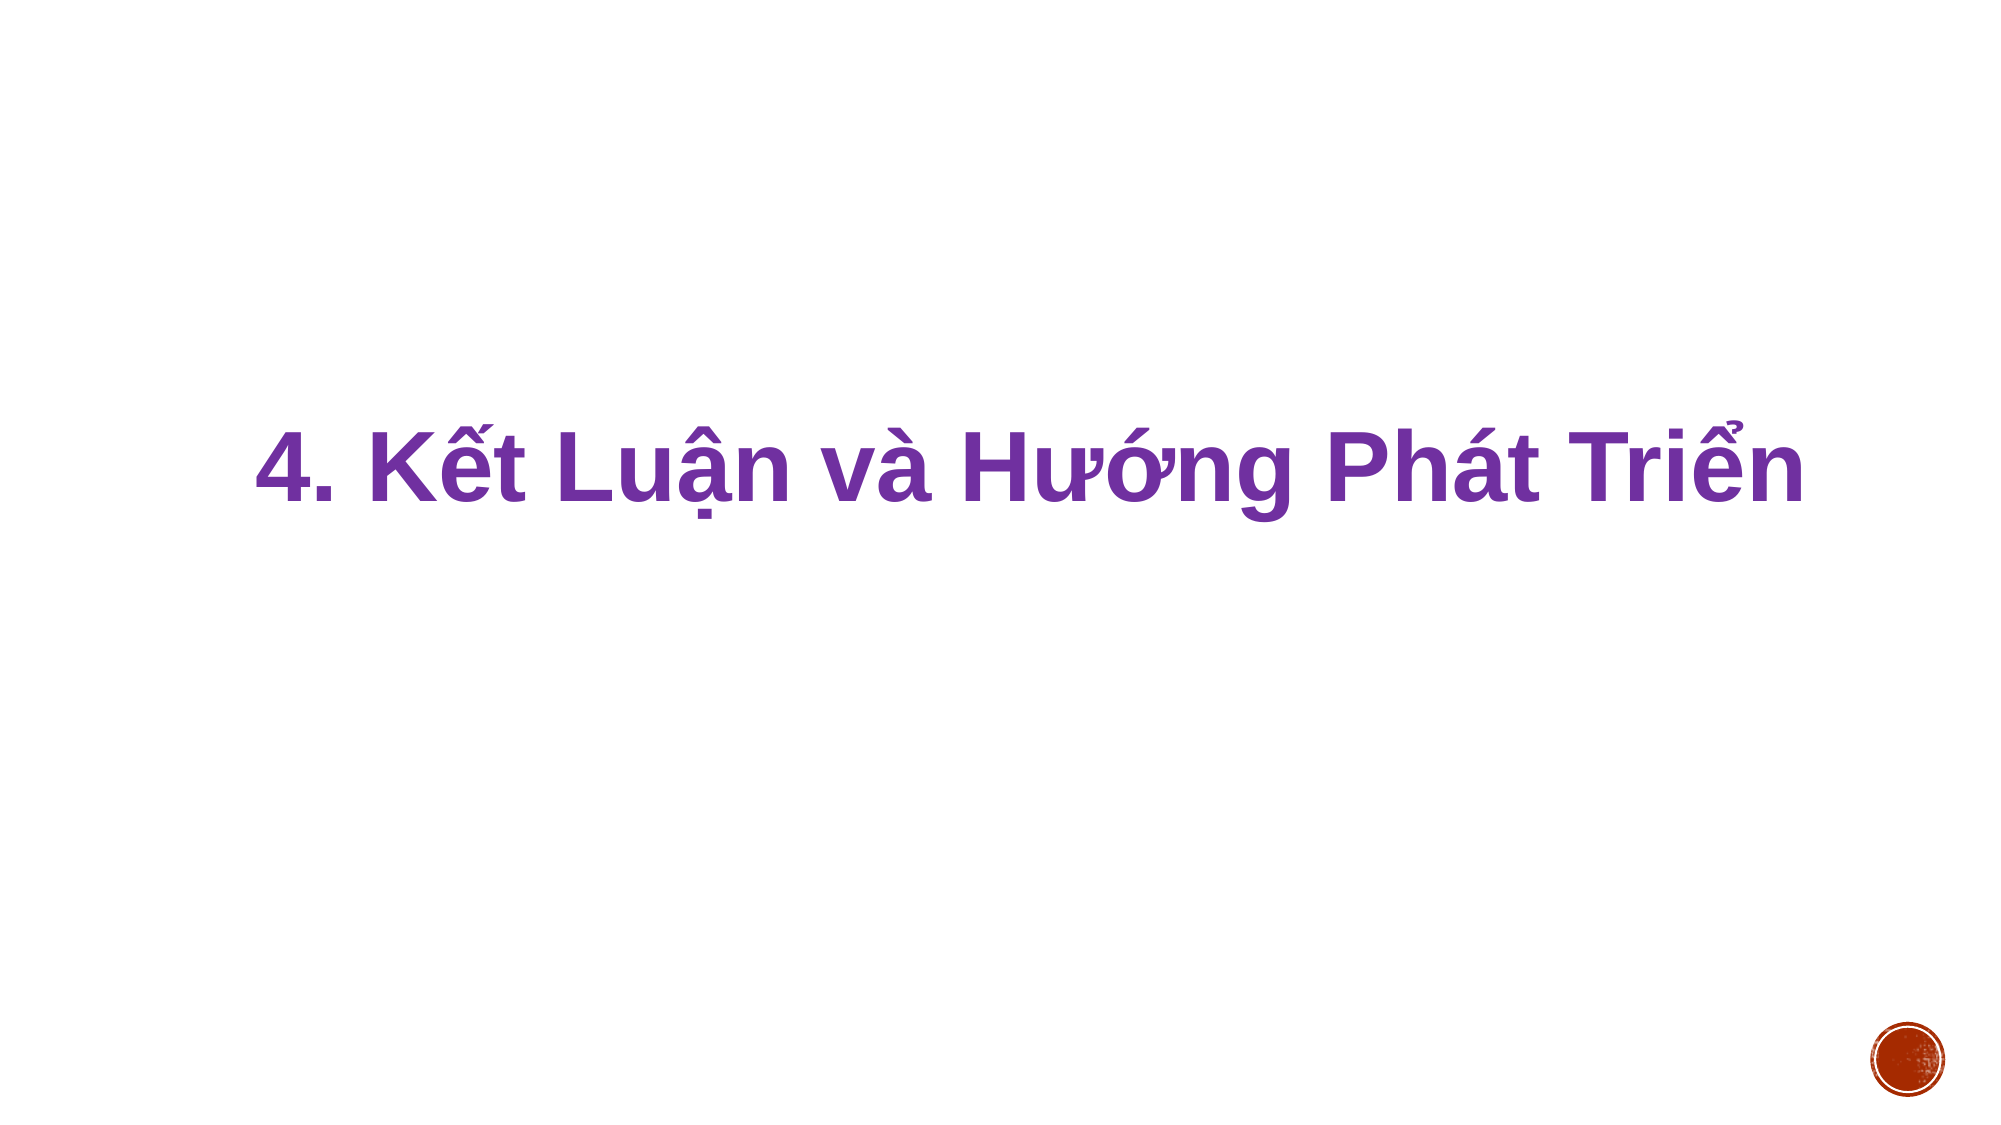

4. Kết Luận và Hướng Phát Triển